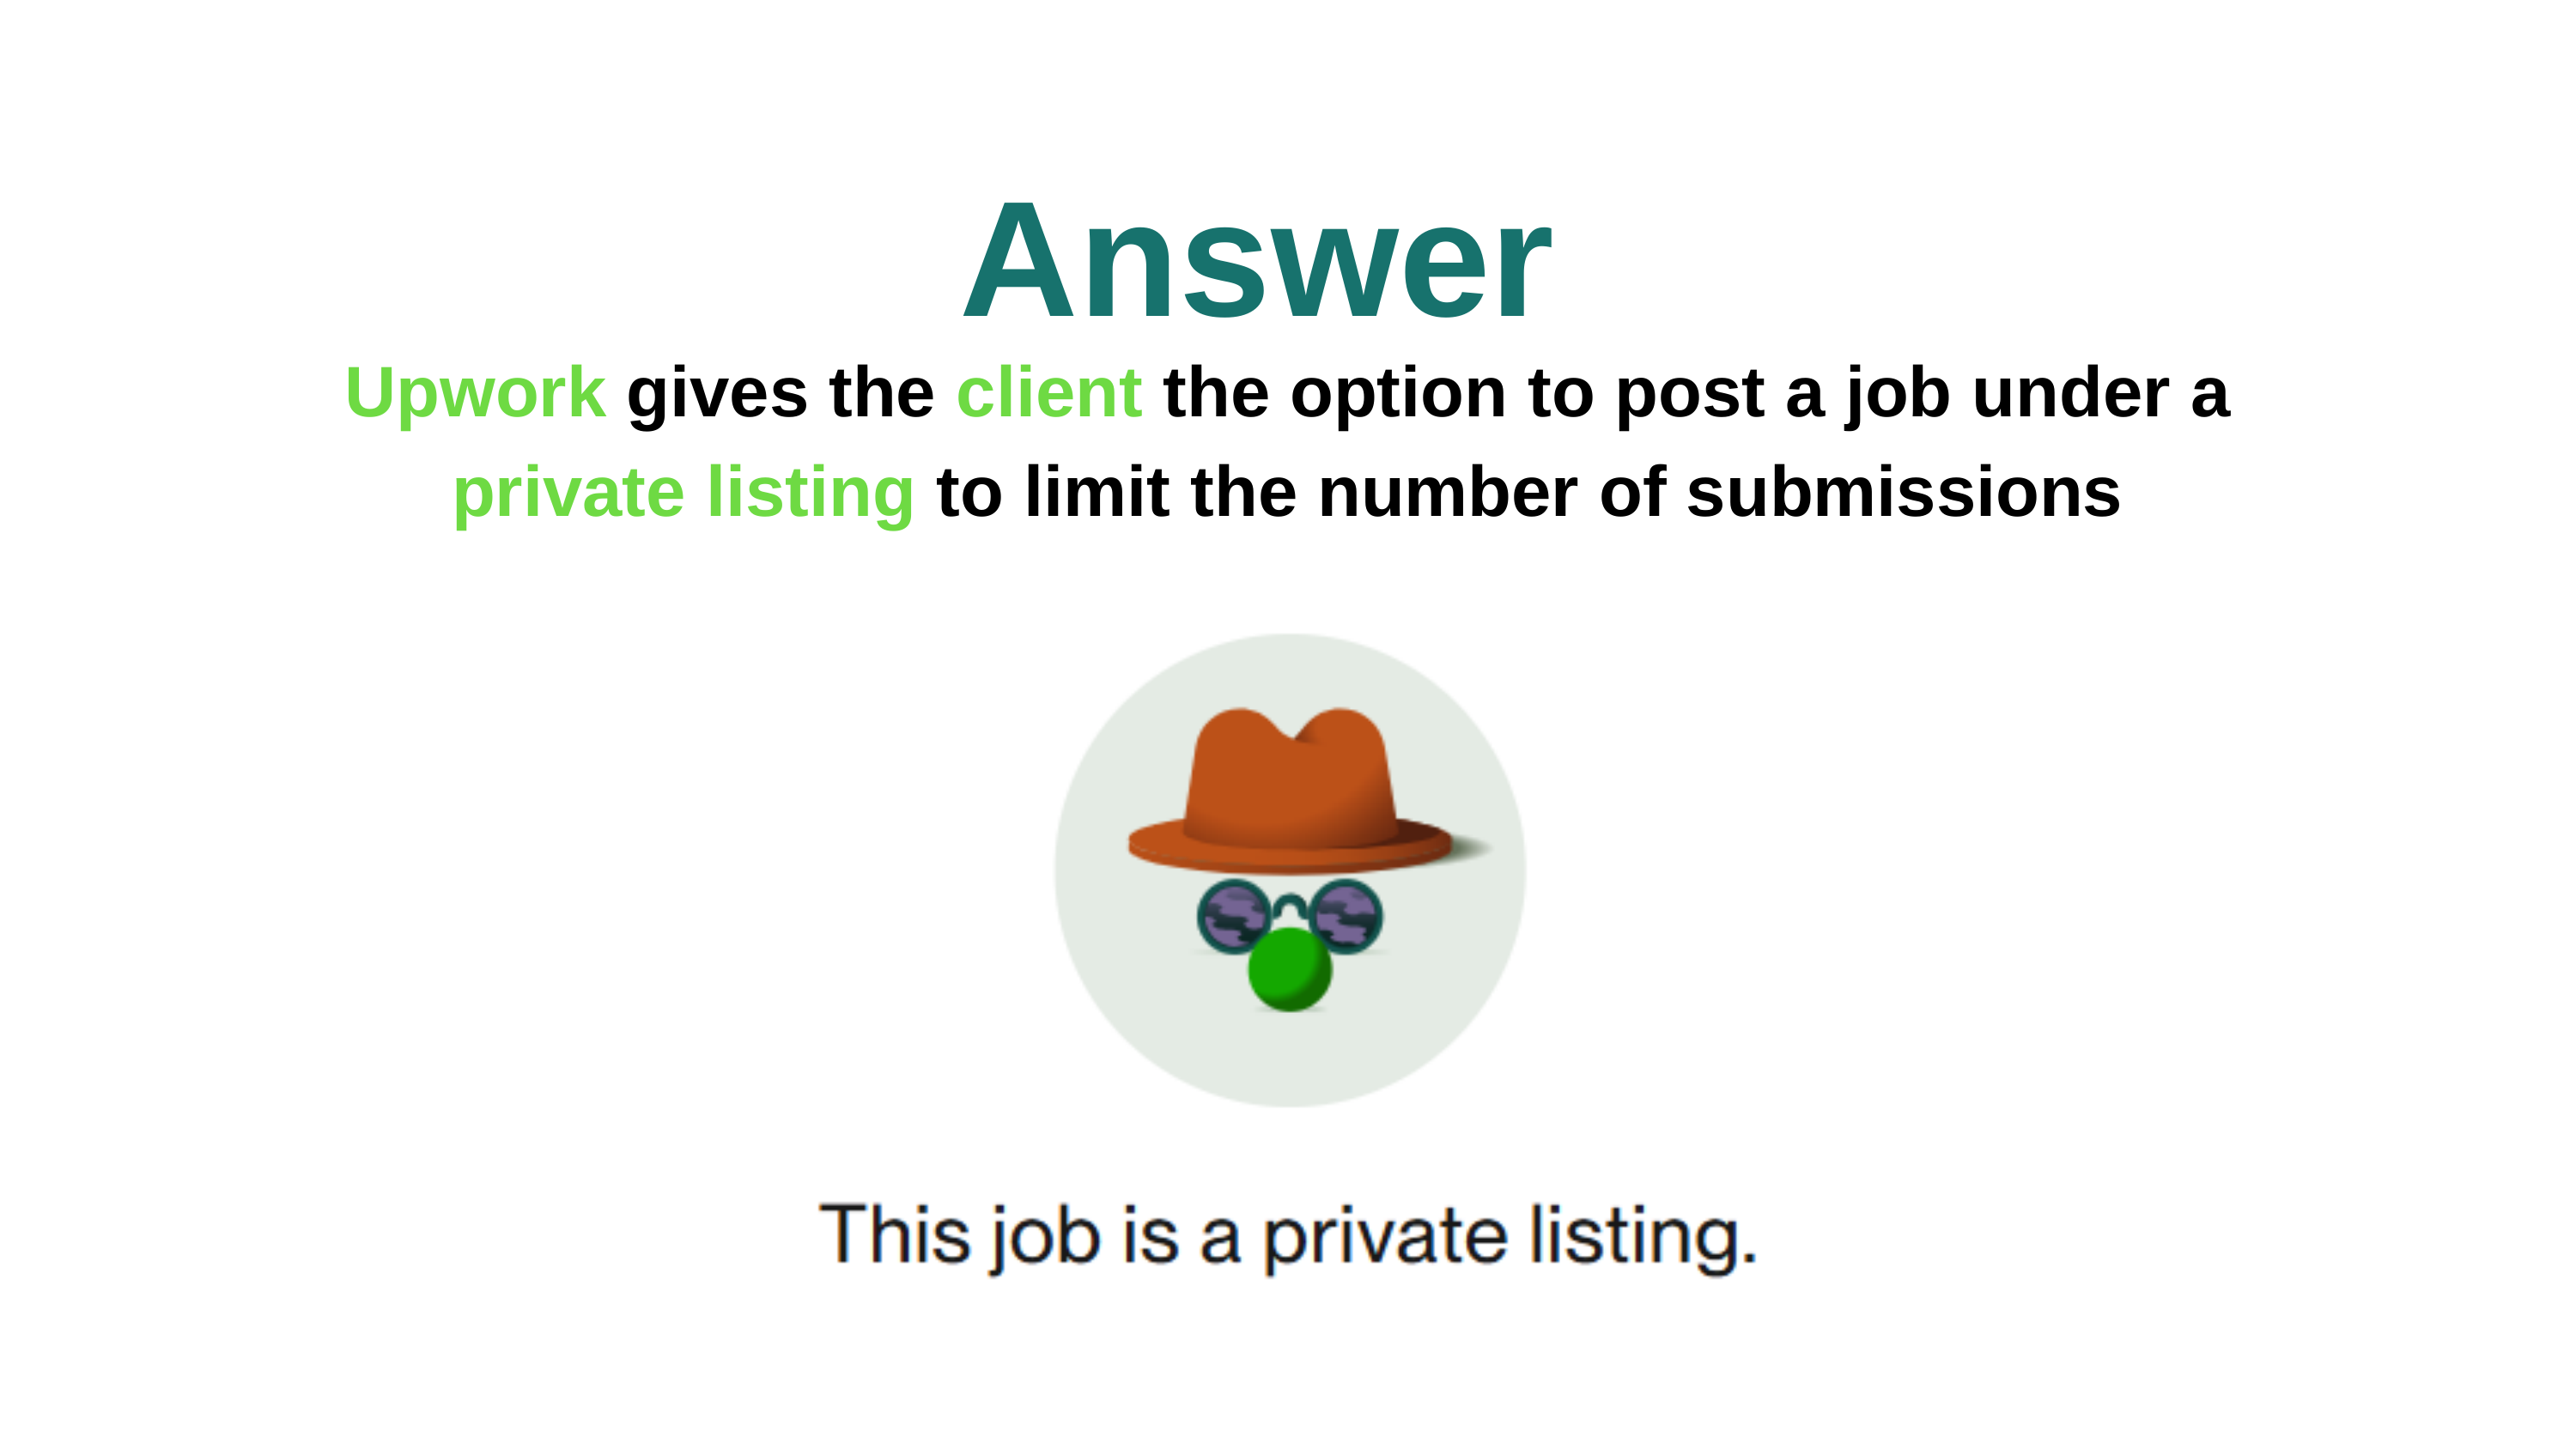

Answer
Upwork gives the client the option to post a job under a private listing to limit the number of submissions